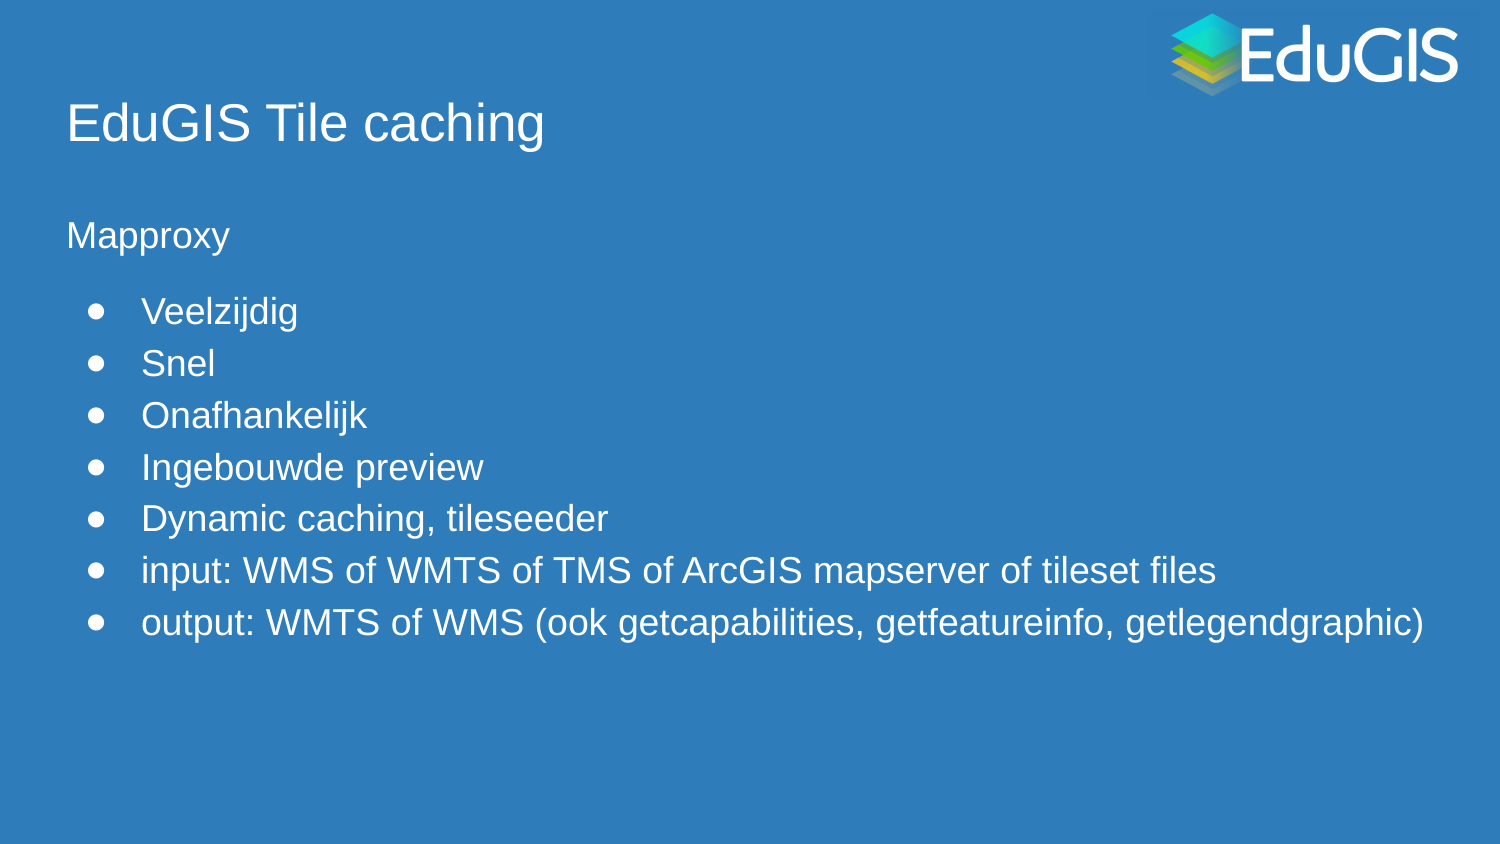

# EduGIS Tile caching
Mapproxy
Veelzijdig
Snel
Onafhankelijk
Ingebouwde preview
Dynamic caching, tileseeder
input: WMS of WMTS of TMS of ArcGIS mapserver of tileset files
output: WMTS of WMS (ook getcapabilities, getfeatureinfo, getlegendgraphic)